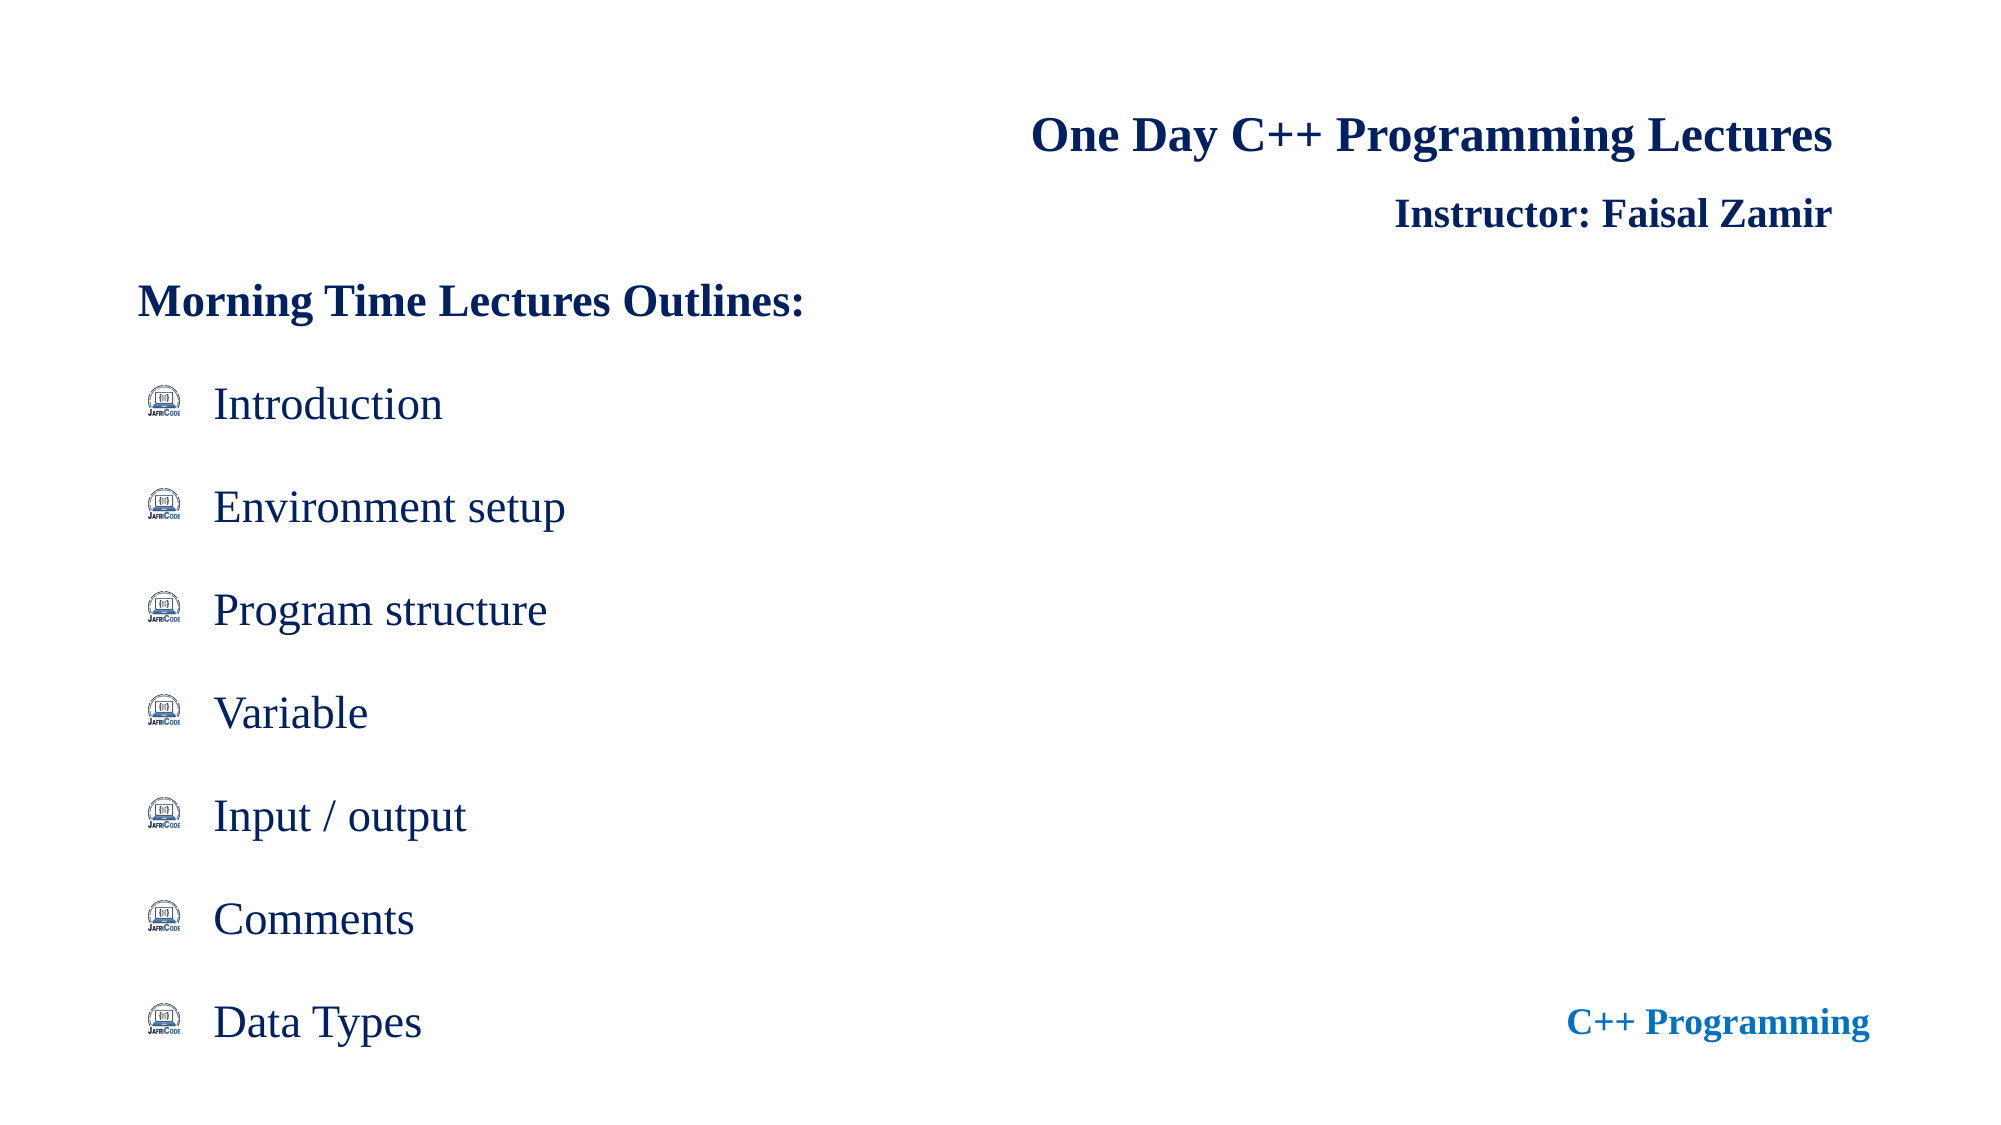

One Day C++ Programming Lectures
Instructor: Faisal Zamir
Morning Time Lectures Outlines:
Introduction
Environment setup
Program structure
Variable
Input / output
Comments
Data Types

C++ Programming